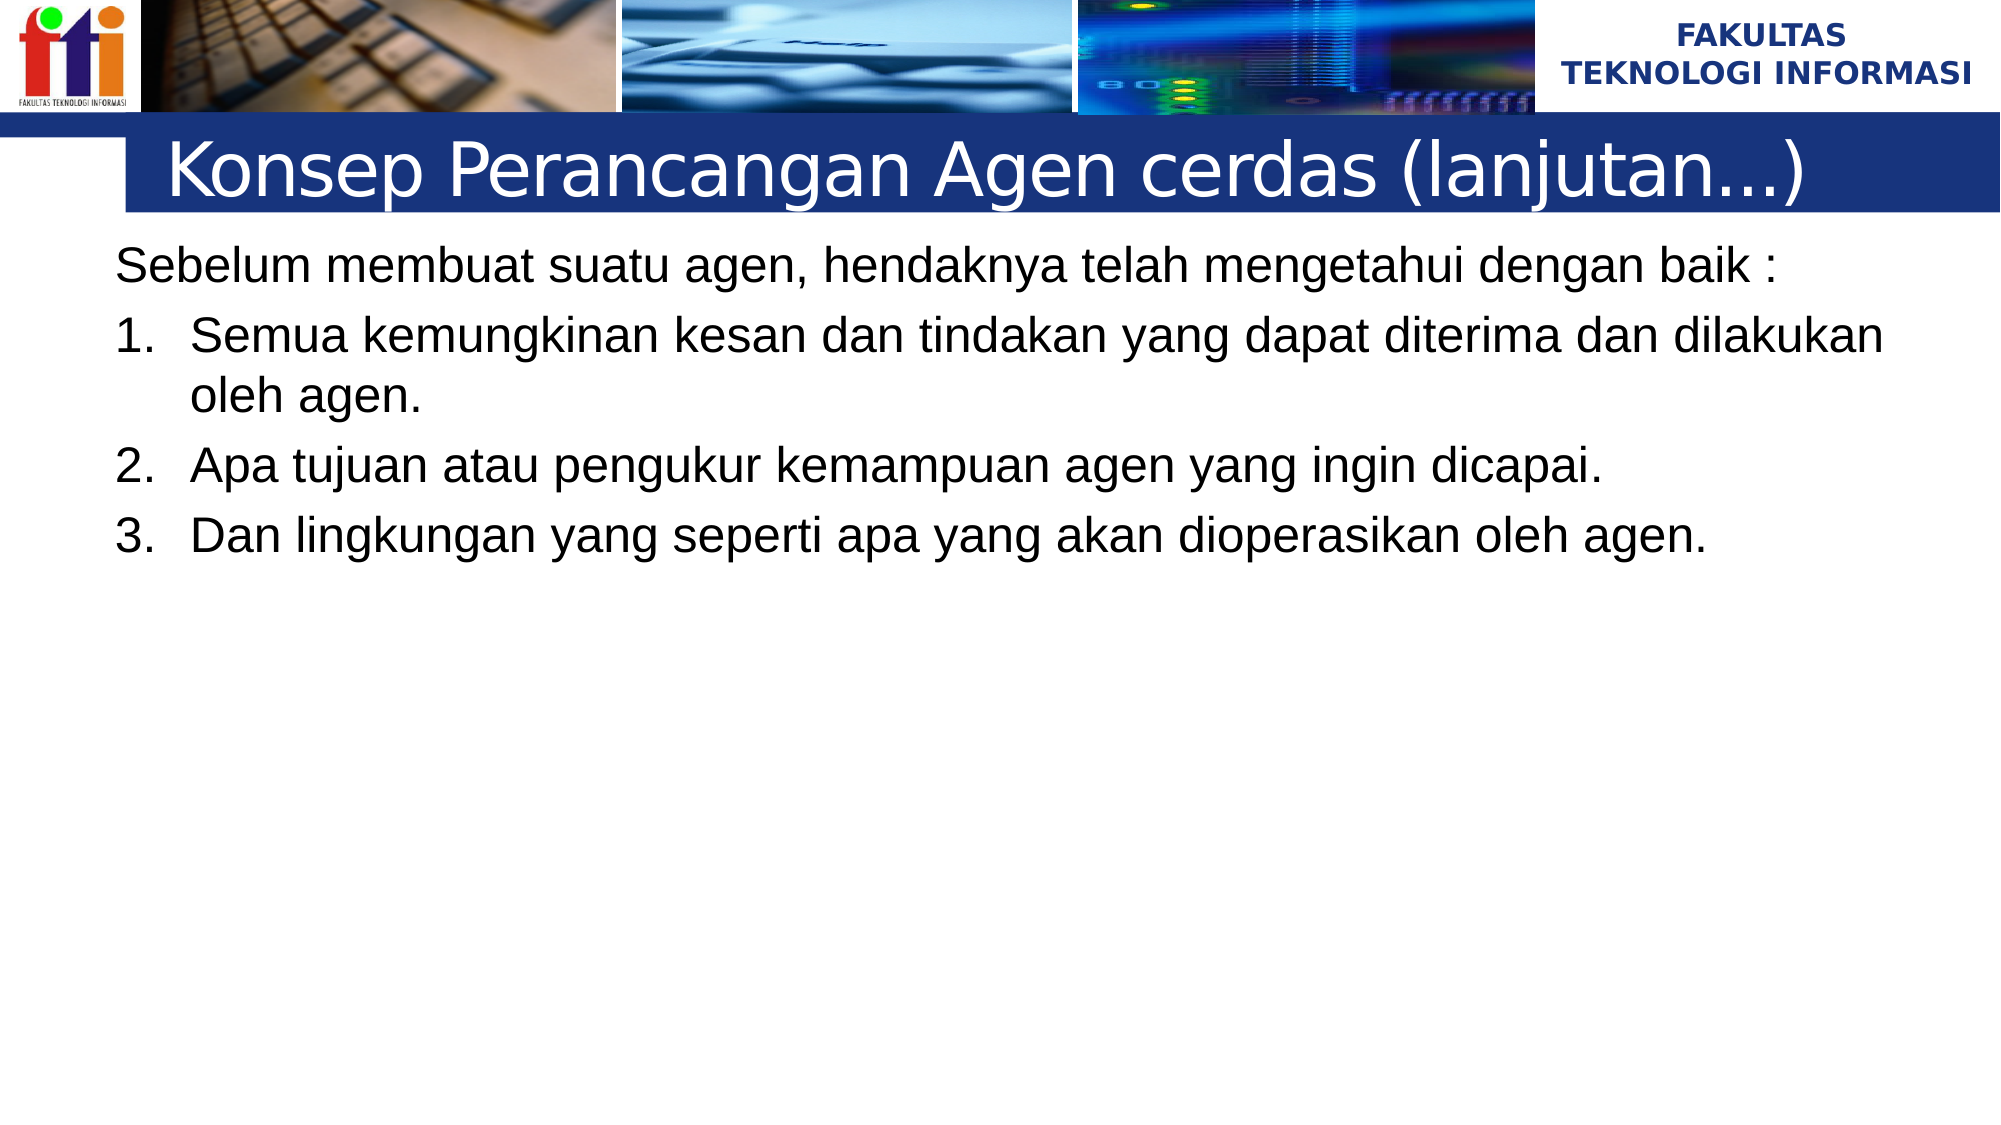

# Konsep Perancangan Agen cerdas (lanjutan...)
Sebelum membuat suatu agen, hendaknya telah mengetahui dengan baik :
Semua kemungkinan kesan dan tindakan yang dapat diterima dan dilakukan oleh agen.
Apa tujuan atau pengukur kemampuan agen yang ingin dicapai.
Dan lingkungan yang seperti apa yang akan dioperasikan oleh agen.